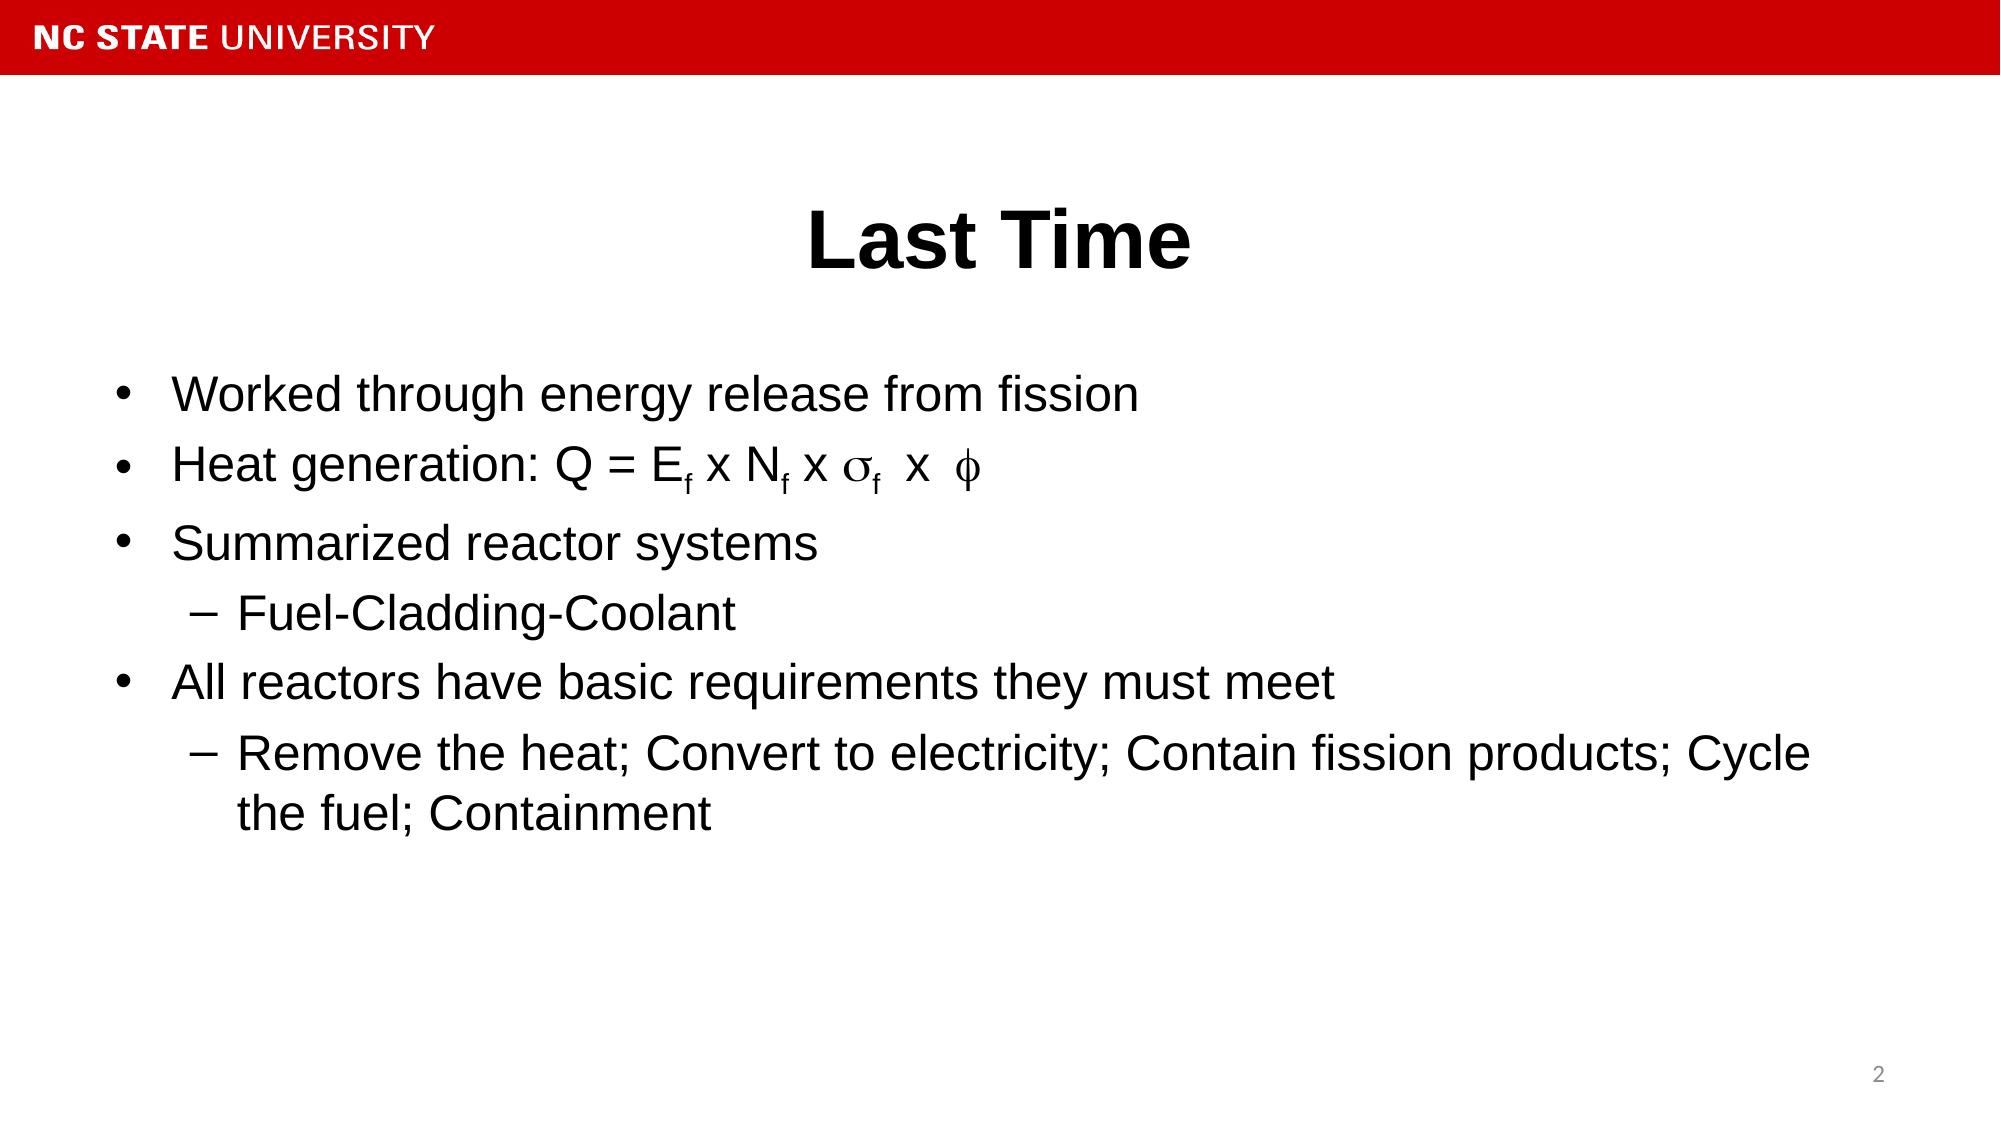

# Last Time
Worked through energy release from fission
Heat generation: Q = Ef x Nf x σf x φ
Summarized reactor systems
Fuel-Cladding-Coolant
All reactors have basic requirements they must meet
Remove the heat; Convert to electricity; Contain fission products; Cycle the fuel; Containment

2